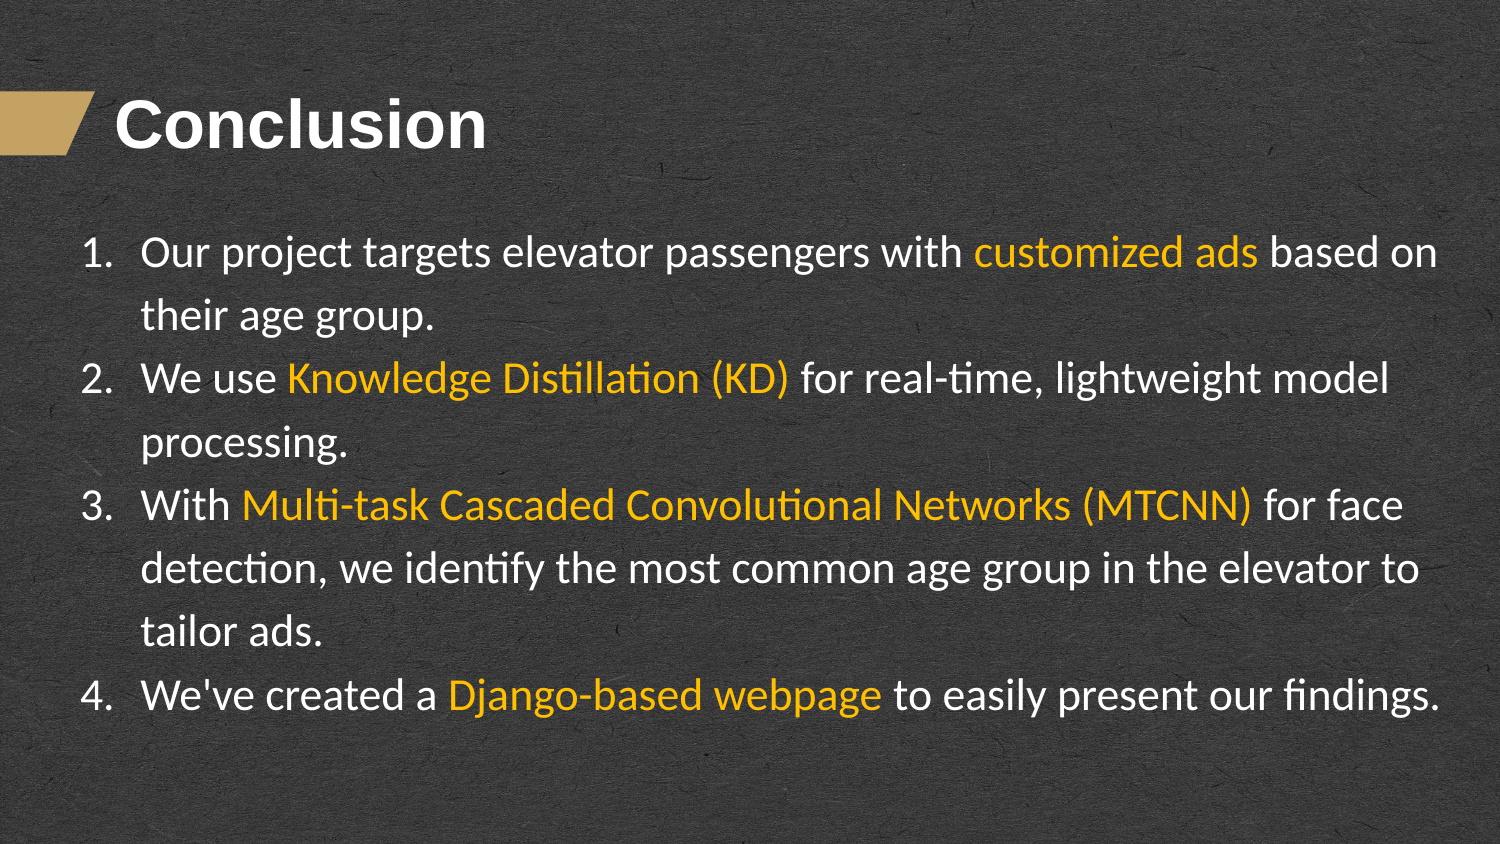

# Conclusion
Our project targets elevator passengers with customized ads based on their age group.
We use Knowledge Distillation (KD) for real-time, lightweight model processing.
With Multi-task Cascaded Convolutional Networks (MTCNN) for face detection, we identify the most common age group in the elevator to tailor ads.
We've created a Django-based webpage to easily present our findings.
Vestibulum ante ipsum primis inVestibulum ante ipsum primis in faucibus orciestibulum ante ipsum primis in faucibus orcaucibus orci